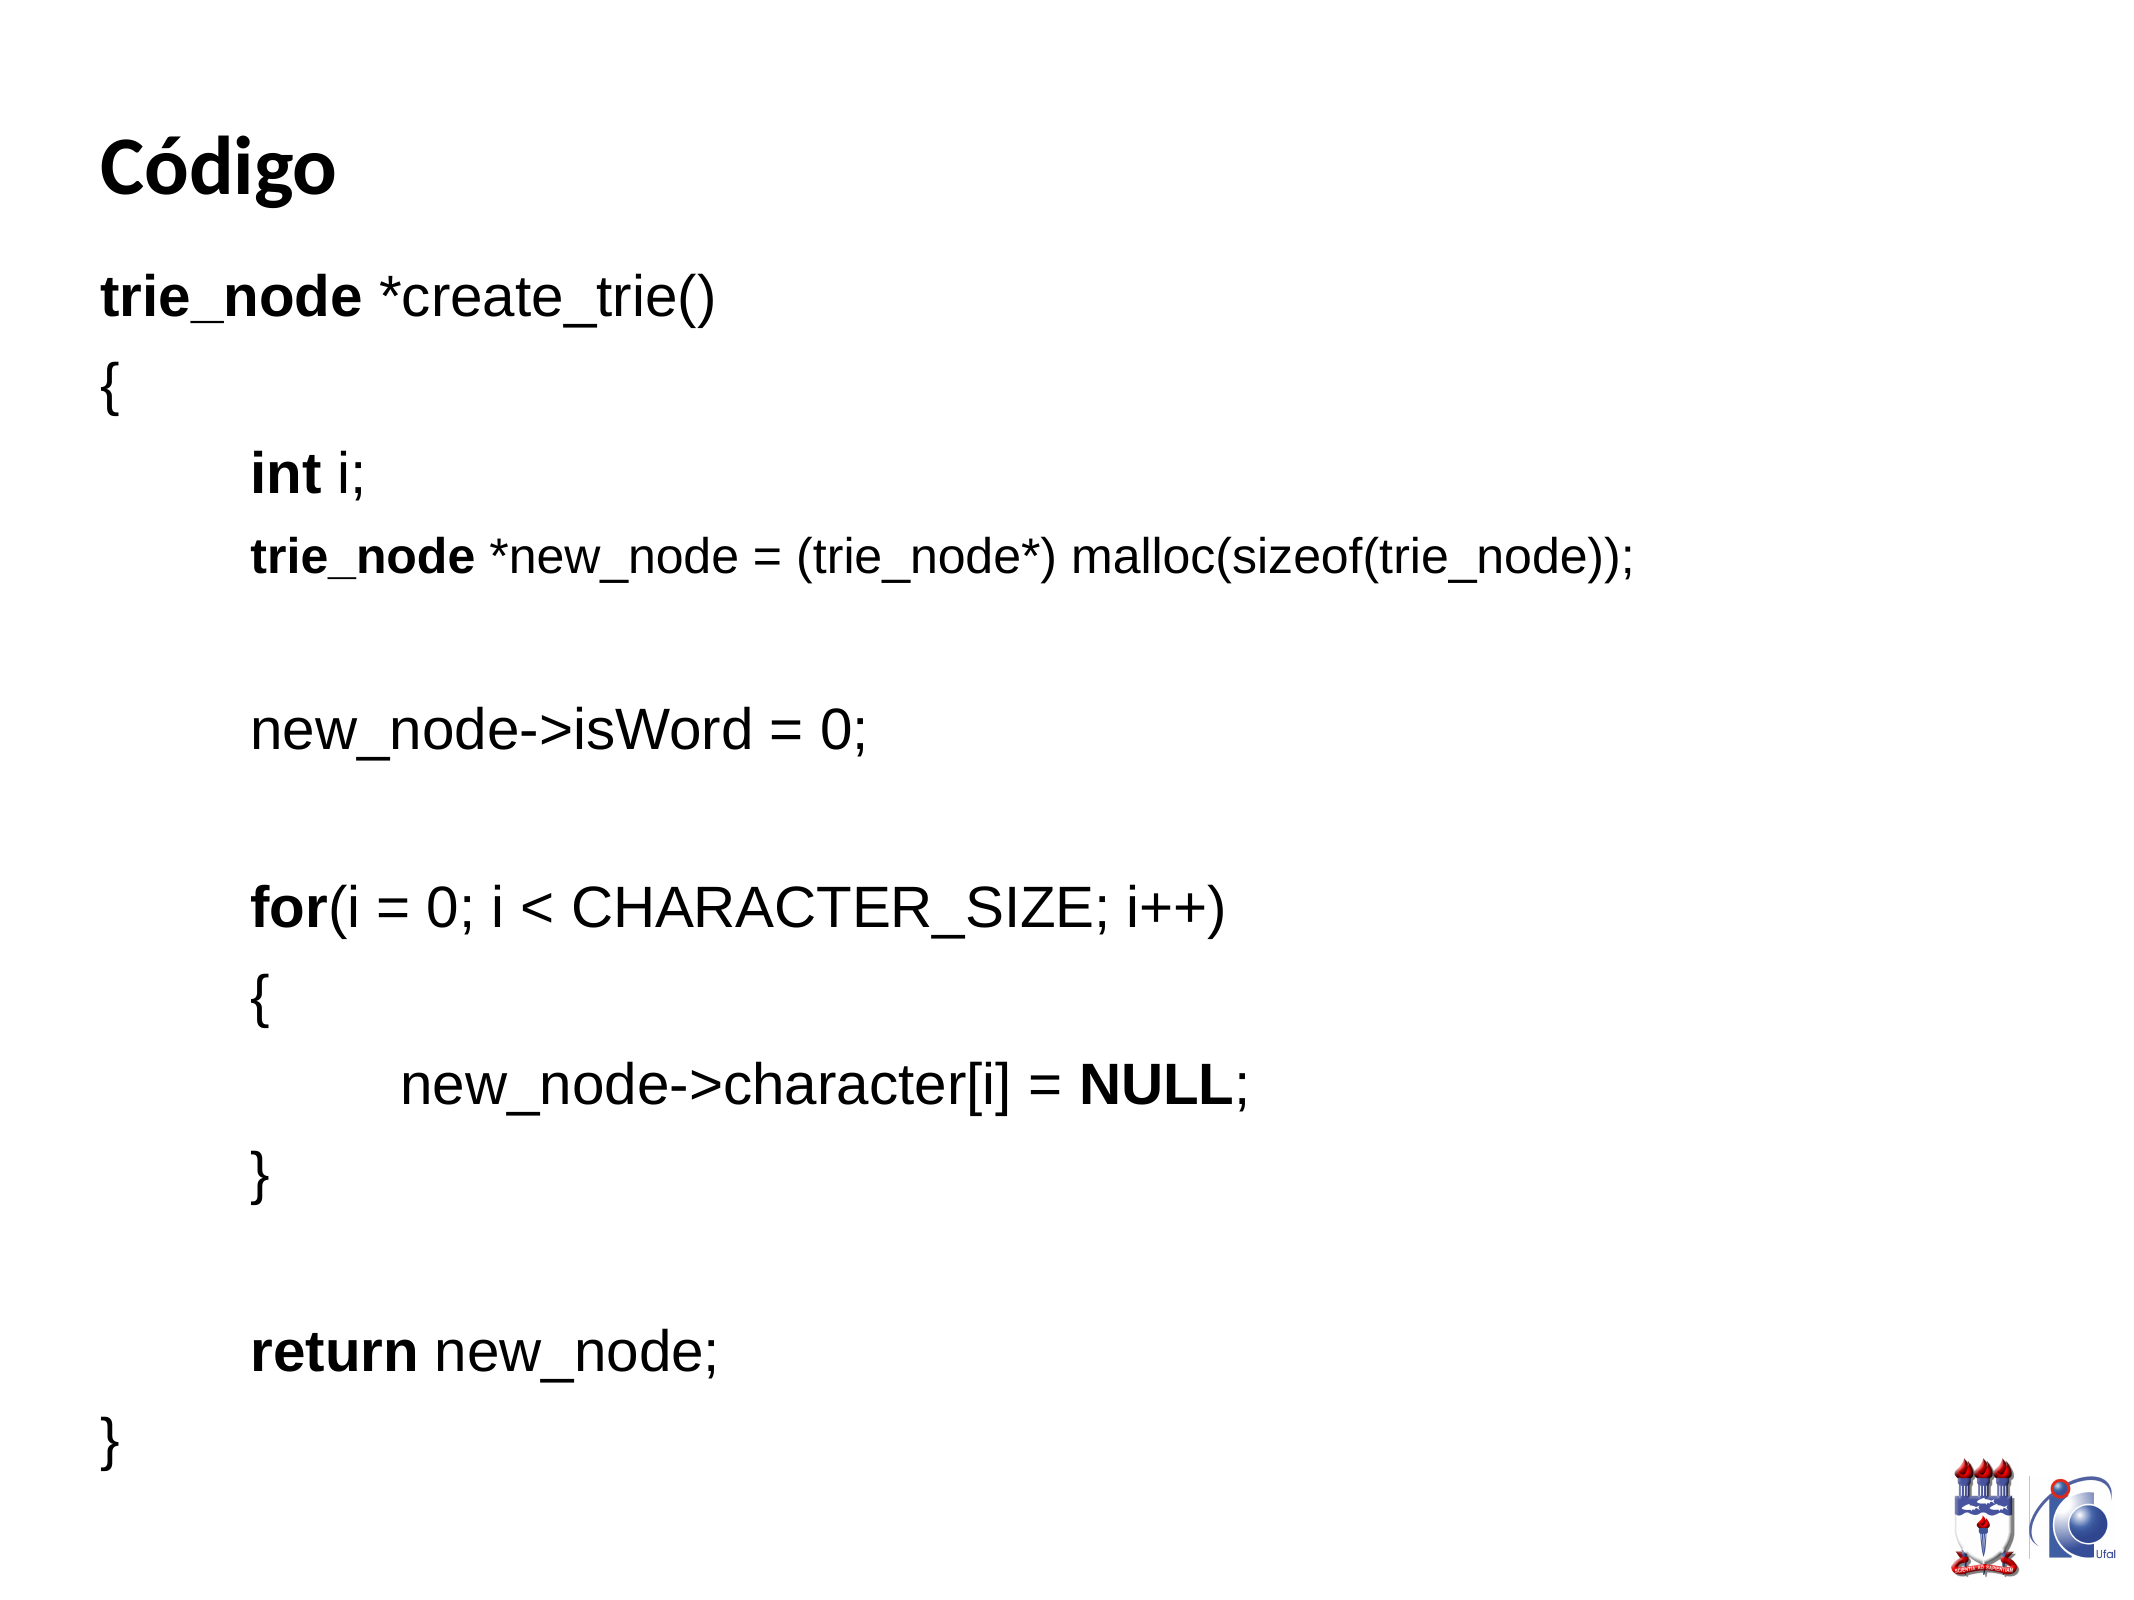

# Código
trie_node *create_trie()
{
	int i;
	trie_node *new_node = (trie_node*) malloc(sizeof(trie_node));

	new_node->isWord = 0;

	for(i = 0; i < CHARACTER_SIZE; i++)
	{
		new_node->character[i] = NULL;
	}

	return new_node;
}